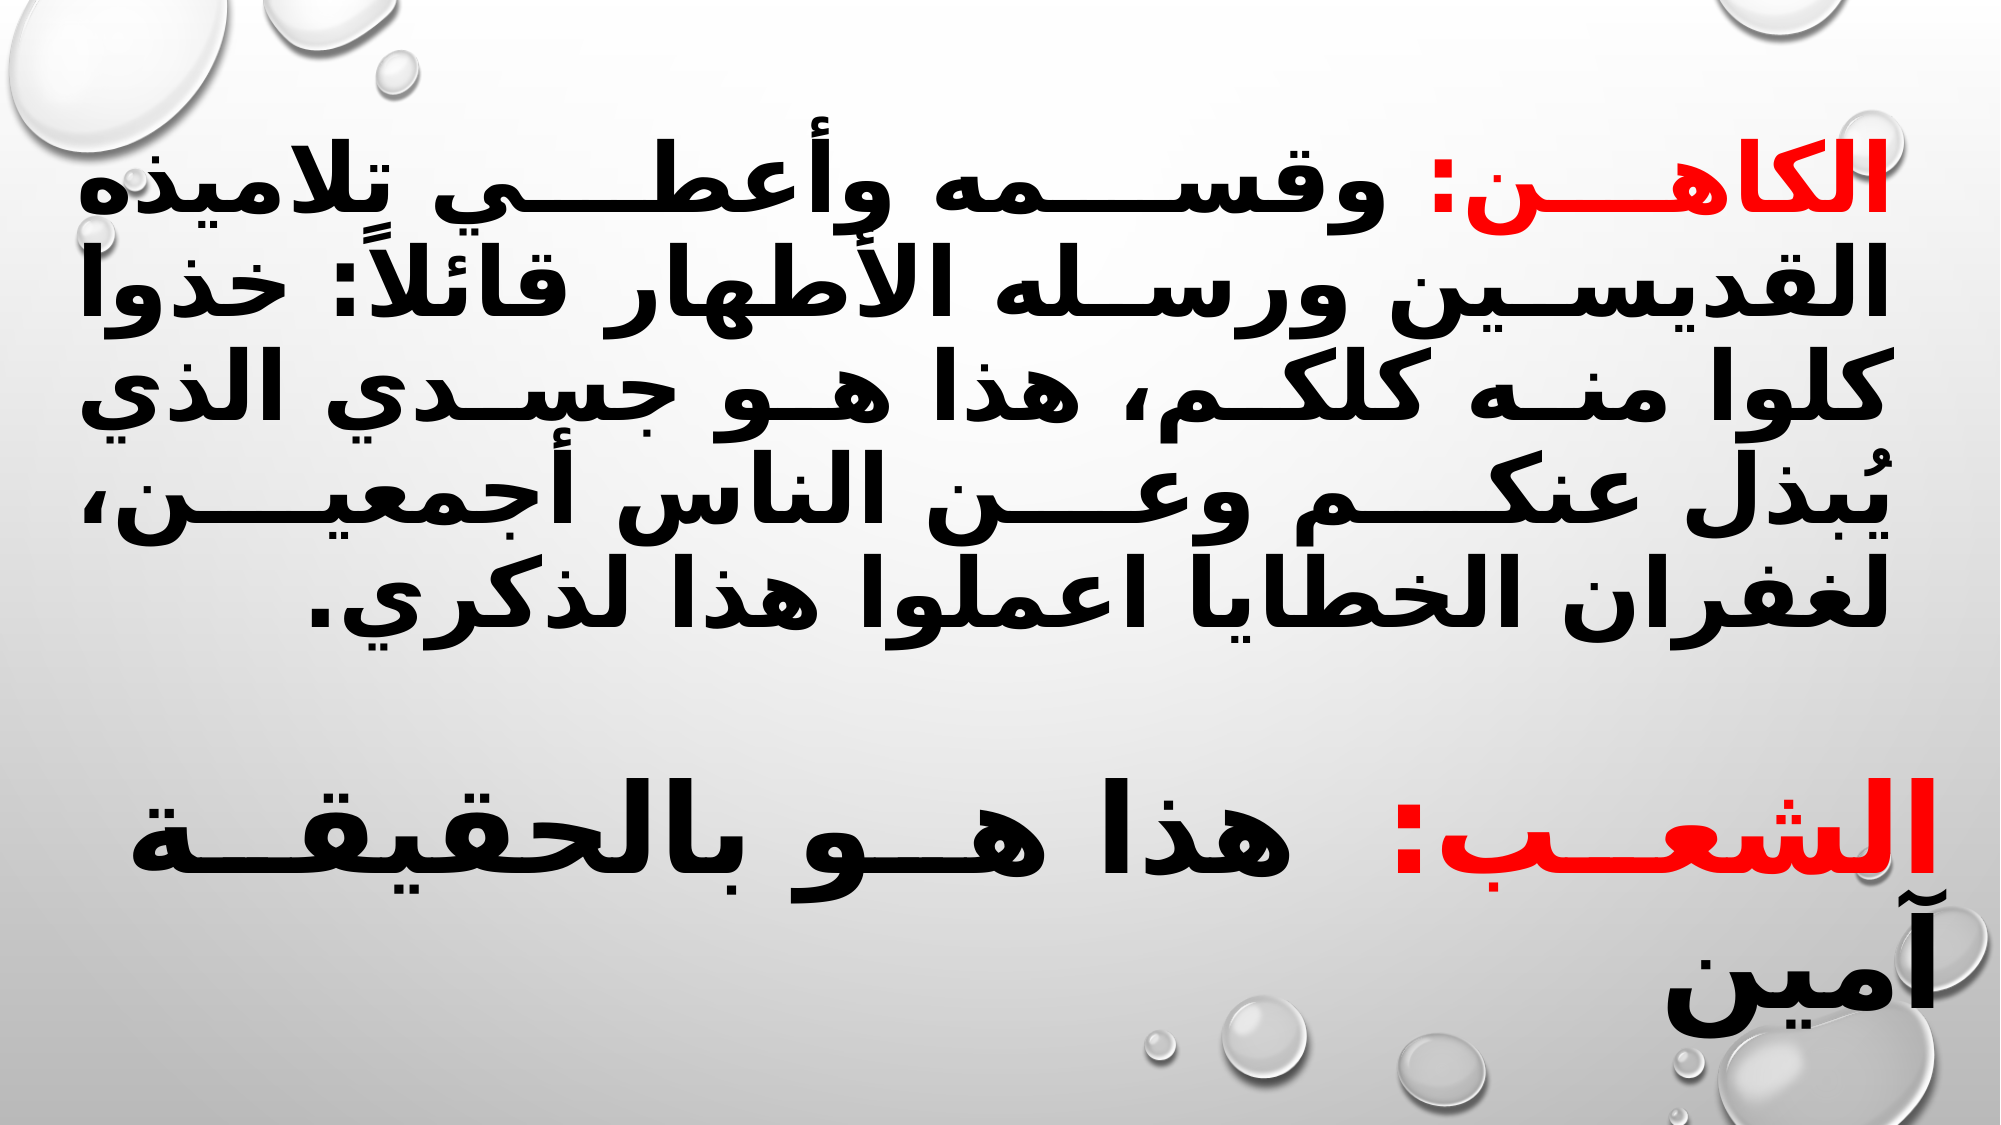

الكاهن: وقسمه وأعطي تلاميذه القديسين ورسله الأطهار قائلاً: خذوا كلوا منه كلكم، هذا هو جسدي الذي يُبذل عنكم وعن الناس أجمعين، لغفران الخطايا اعملوا هذا لذكري.
الشعب:  هذا هو بالحقيقة آمين